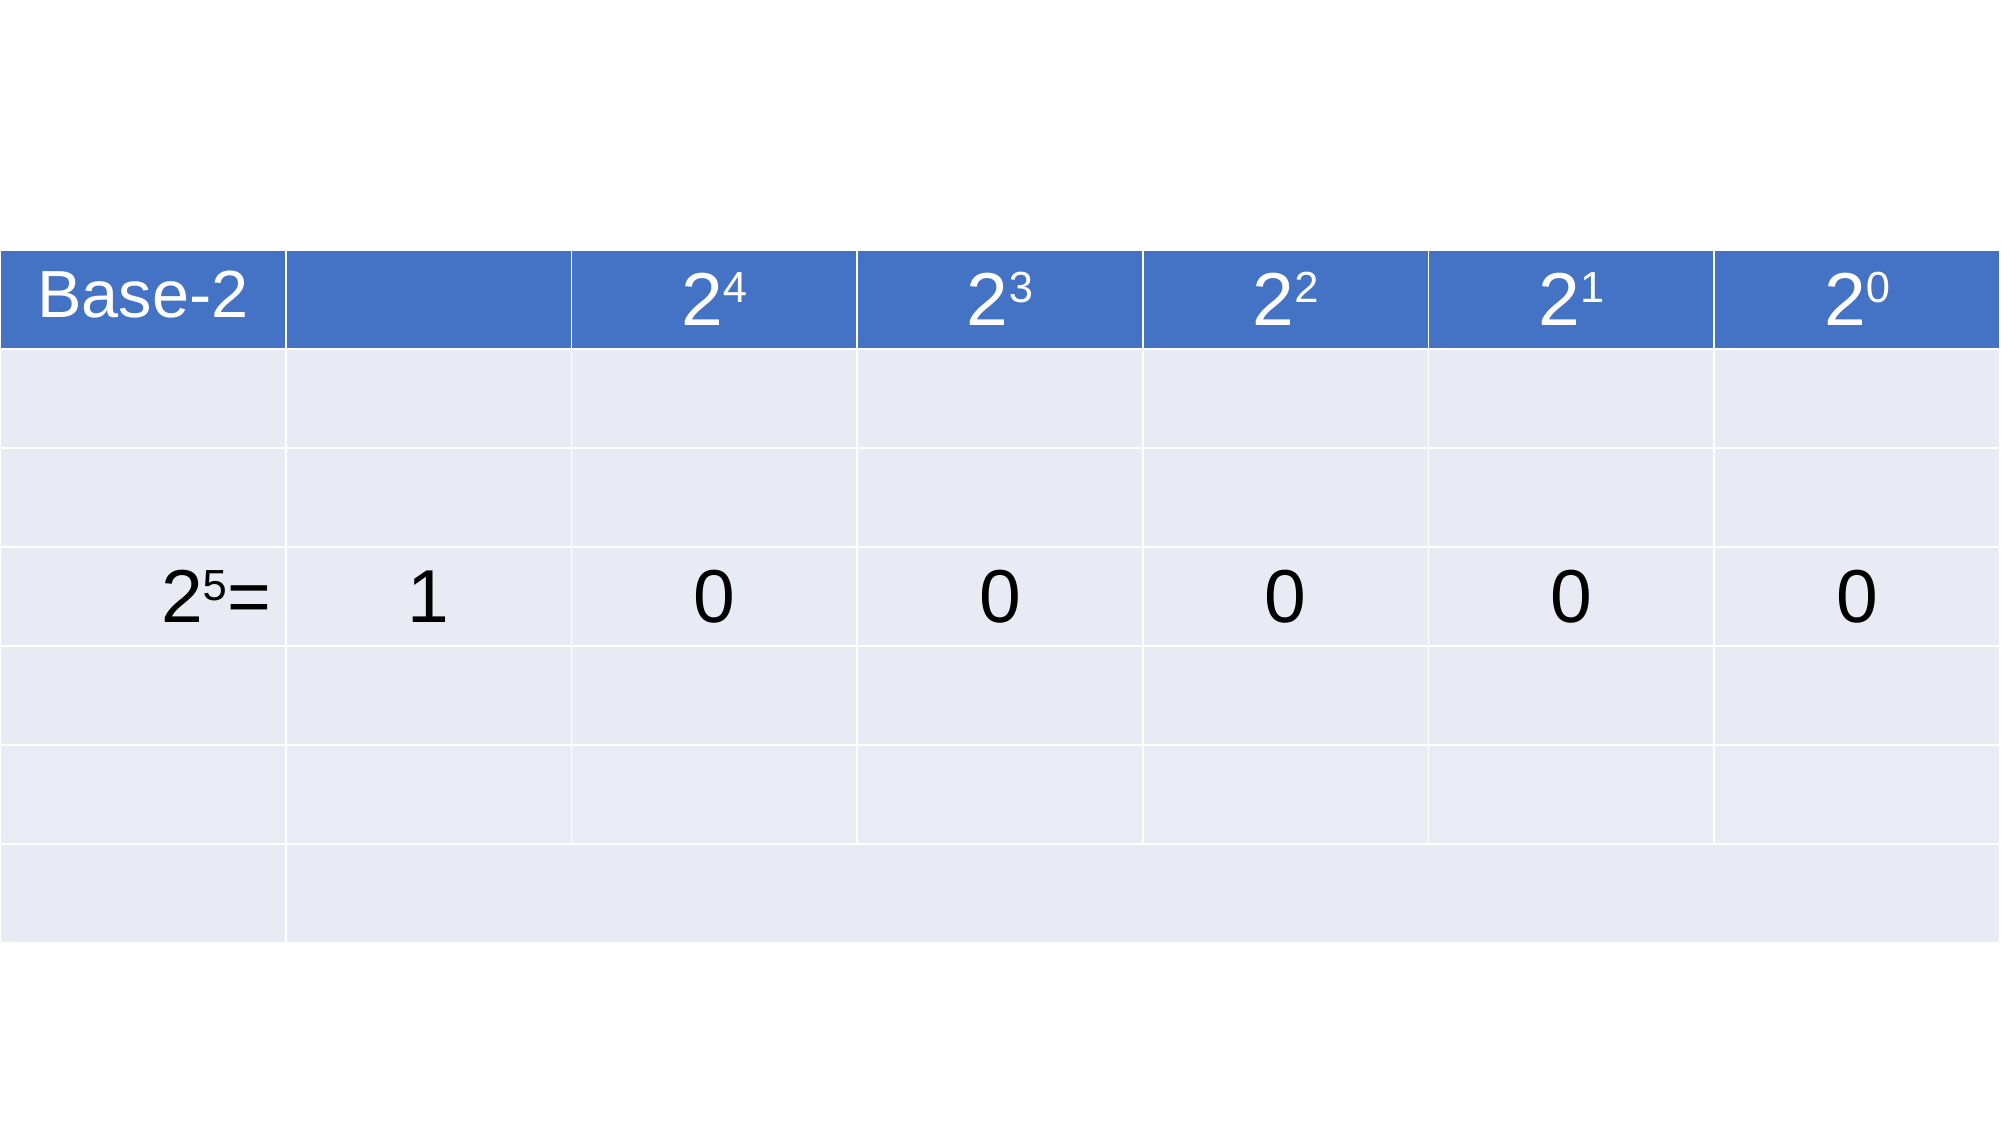

| Base-2 |  | 24 | 23 | 22 | 21 | 20 |
| --- | --- | --- | --- | --- | --- | --- |
|  |  |  |  |  |  |  |
|  |  |  |  |  |  |  |
| 25= | 1 | 0 | 0 | 0 | 0 | 0 |
|  |  |  |  |  |  |  |
|  |  |  |  |  |  |  |
|  |  |  |  |  |  |  |